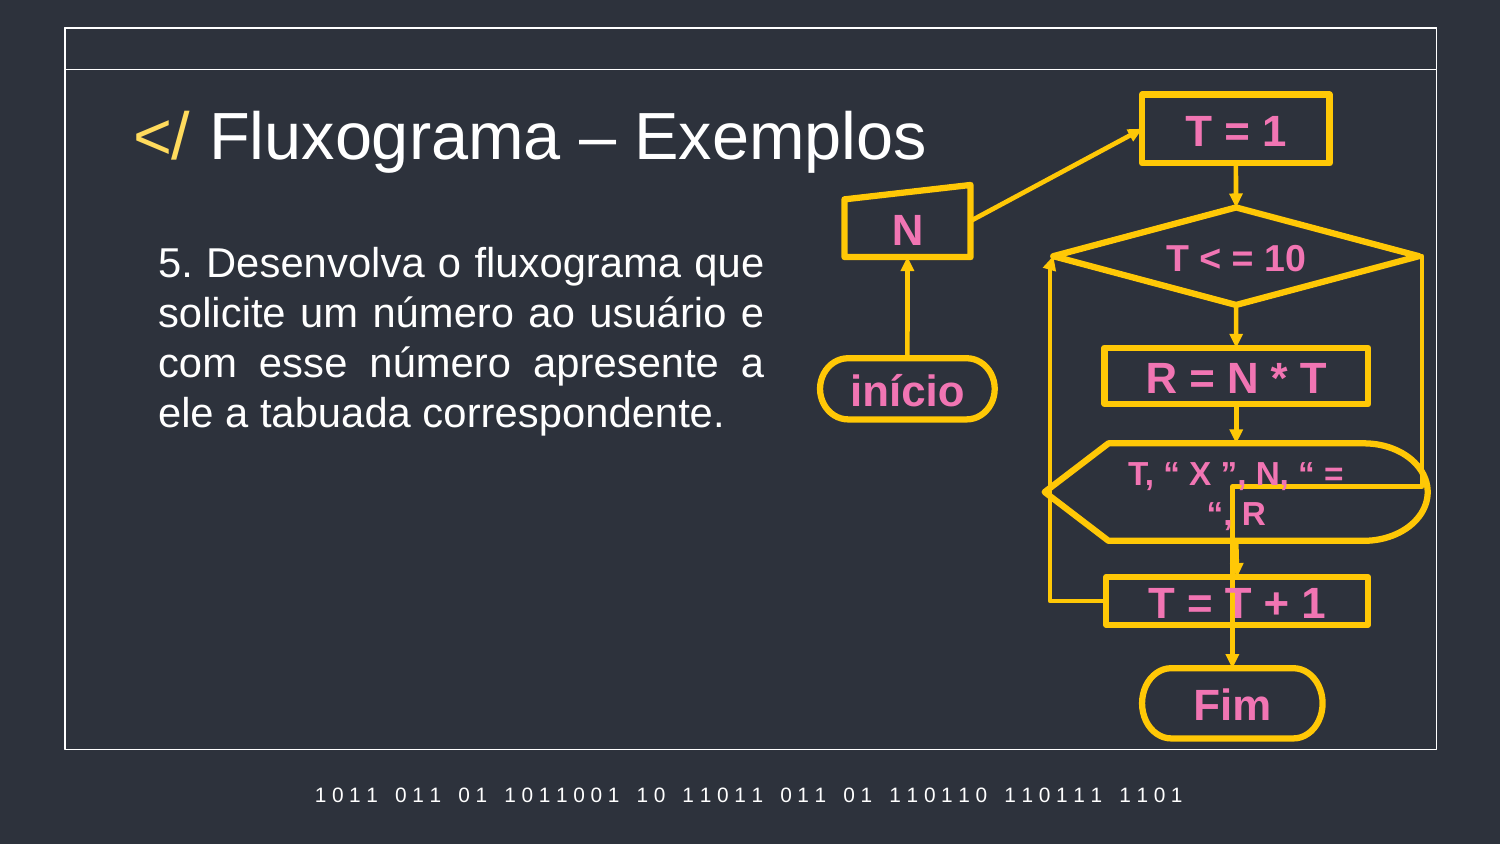

# </ Fluxograma – Exemplos
T = 1
N
T < = 10
5. Desenvolva o fluxograma que solicite um número ao usuário e com esse número apresente a ele a tabuada correspondente.
R = N * T
início
T, “ X ”, N, “ = “, R
T = T + 1
Fim